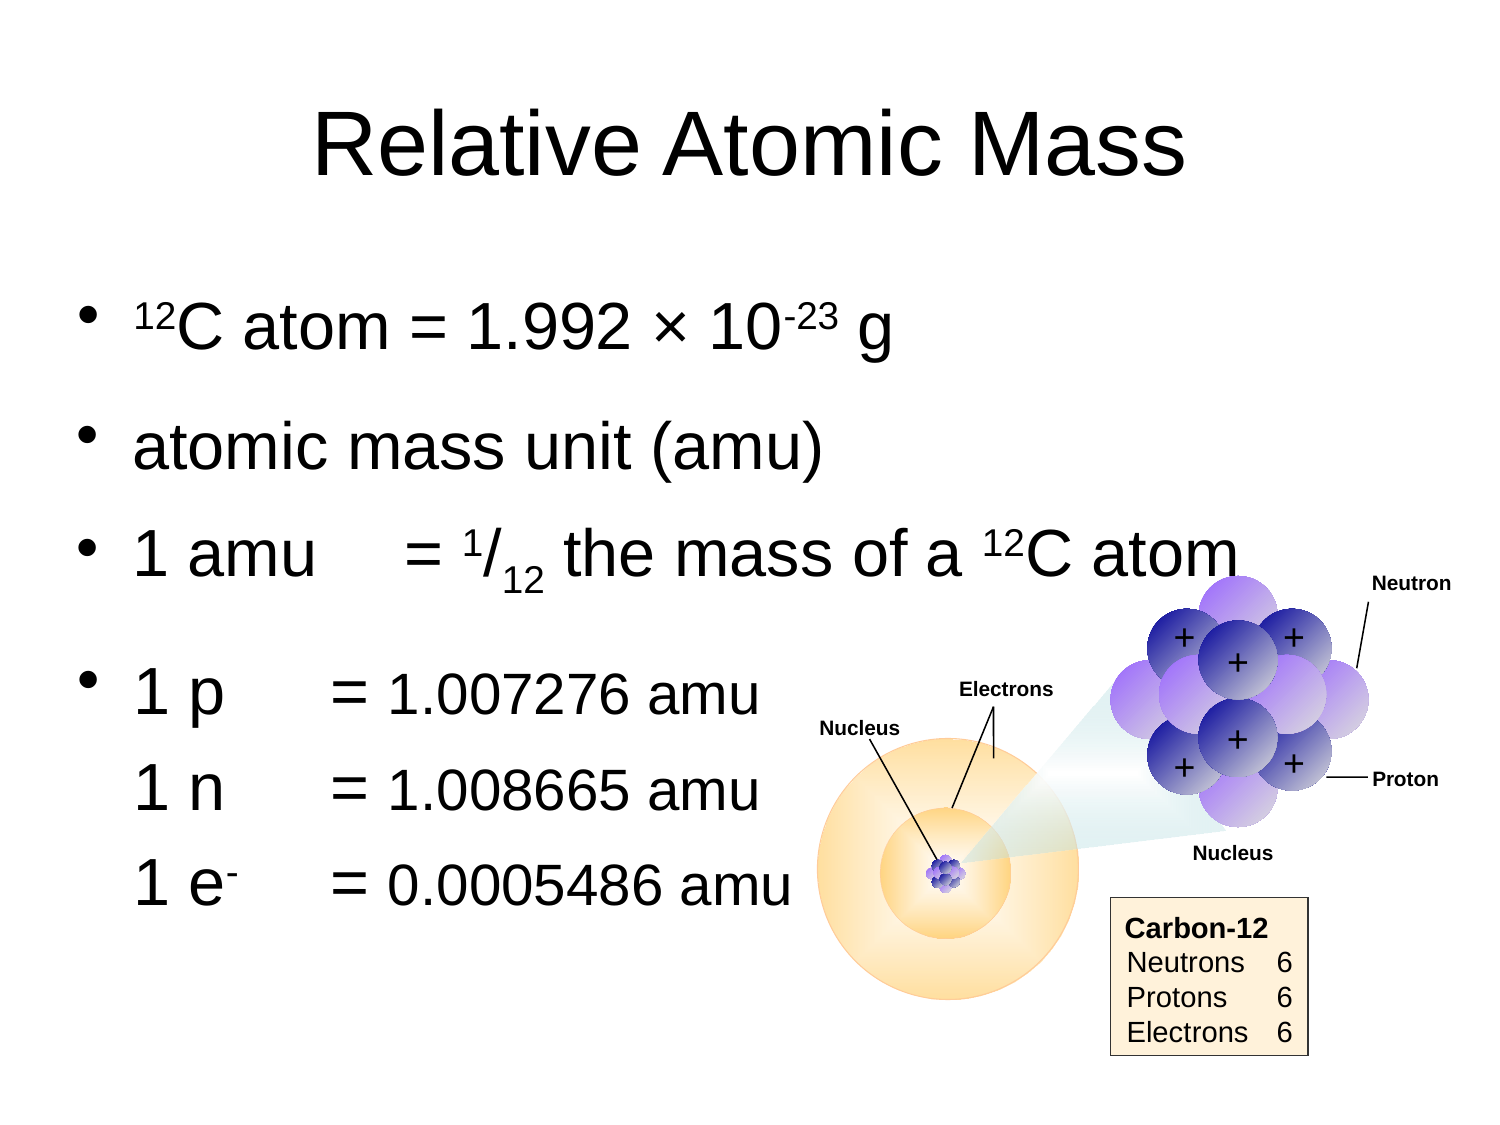

# Relative Atomic Mass
12C atom = 1.992 × 10-23 g
atomic mass unit (amu)
1 amu	= 1/12 the mass of a 12C atom
Neutron

+

+

+

+

+

+

1 p	= 1.007276 amu
1 n 	= 1.008665 amu
1 e-	= 0.0005486 amu
Electrons

Nucleus

Proton

Nucleus

Carbon-12
Neutrons  	6
Protons  	6
Electrons	6